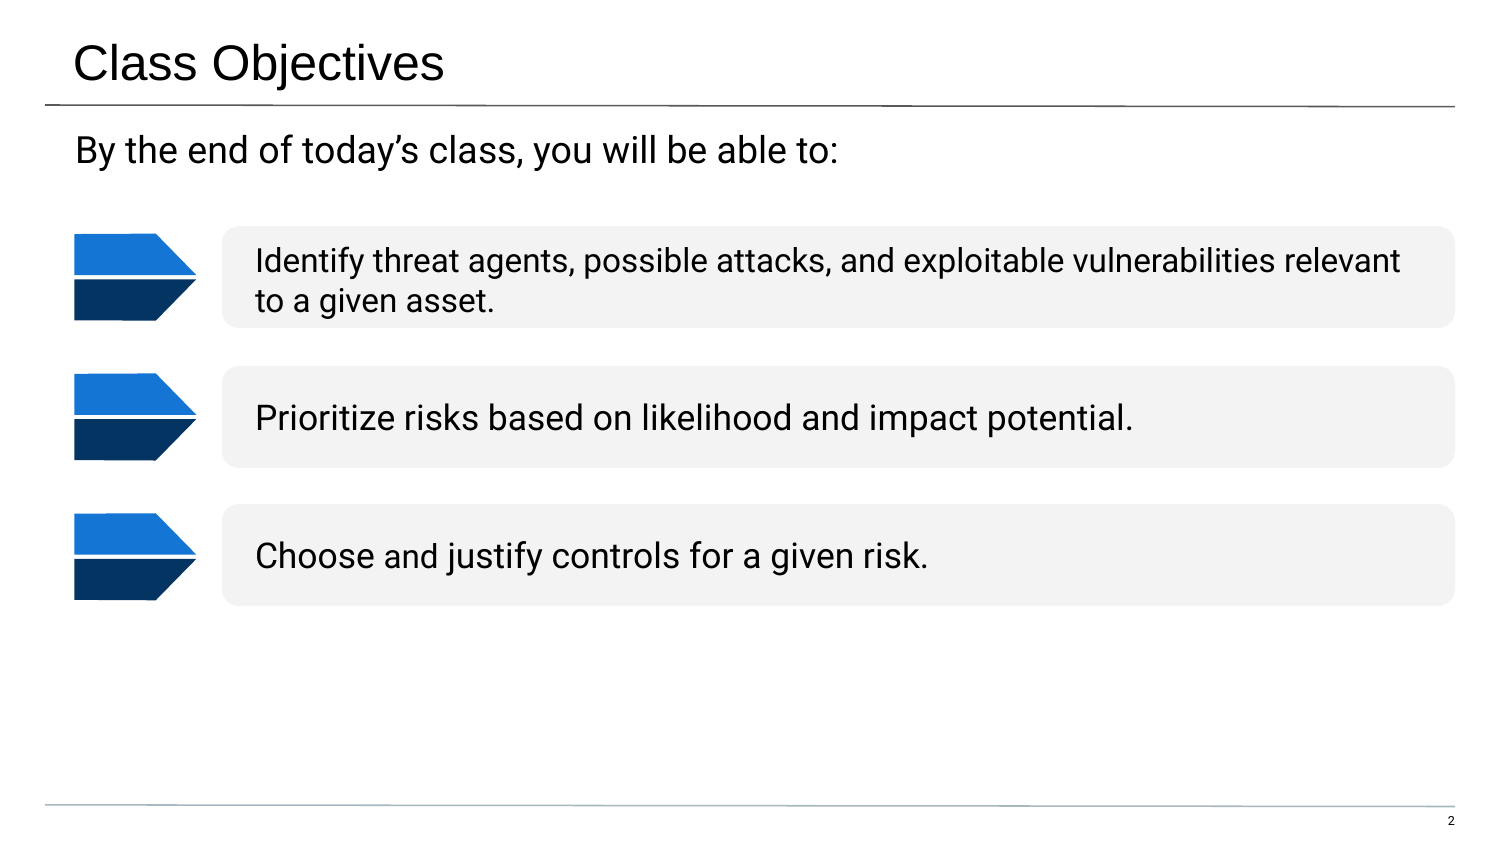

# Class Objectives
By the end of today’s class, you will be able to:
Identify threat agents, possible attacks, and exploitable vulnerabilities relevant to a given asset.
Prioritize risks based on likelihood and impact potential.
Choose and justify controls for a given risk.

2